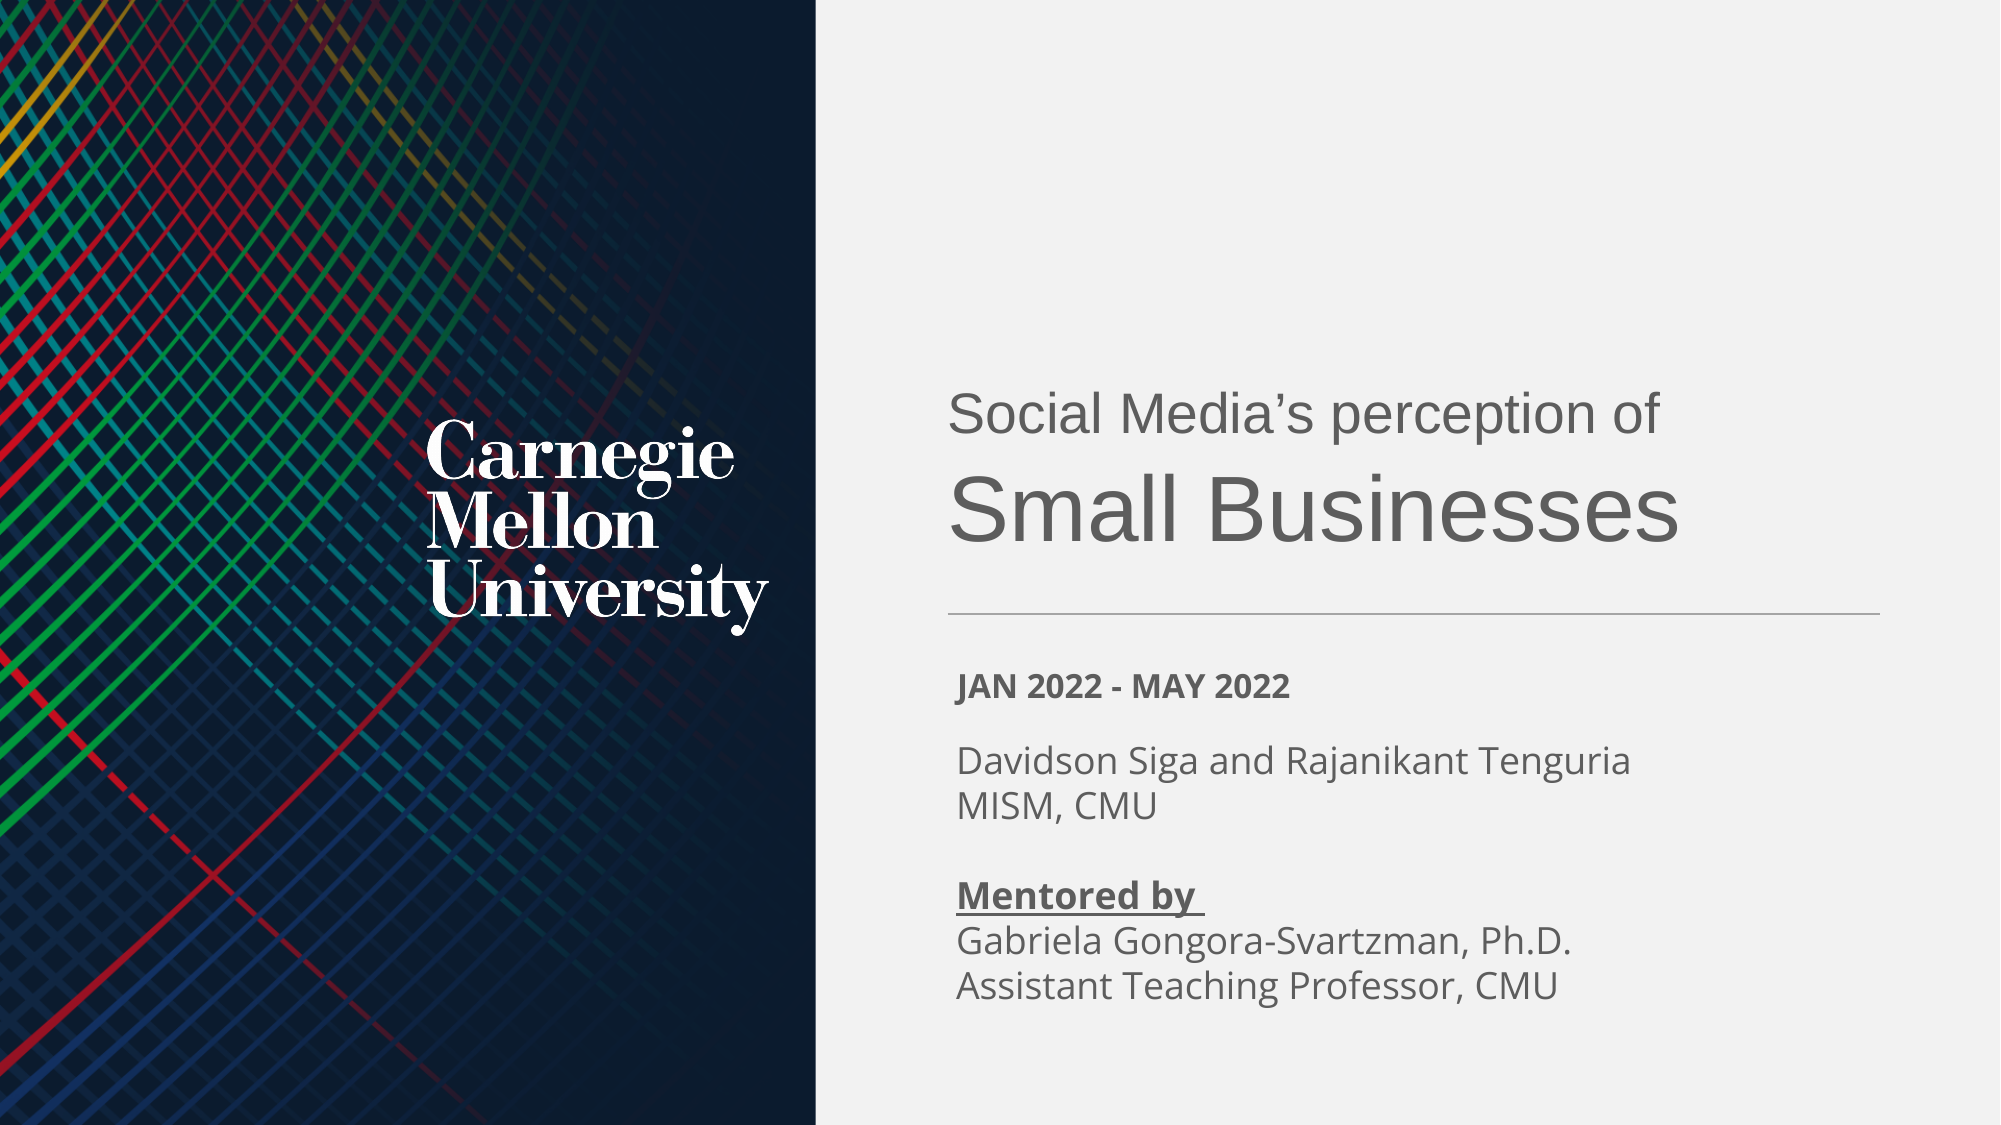

Social Media’s perception of
Small Businesses
JAN 2022 - MAY 2022
Davidson Siga and Rajanikant Tenguria
MISM, CMU

Mentored by
Gabriela Gongora-Svartzman, Ph.D.
Assistant Teaching Professor, CMU